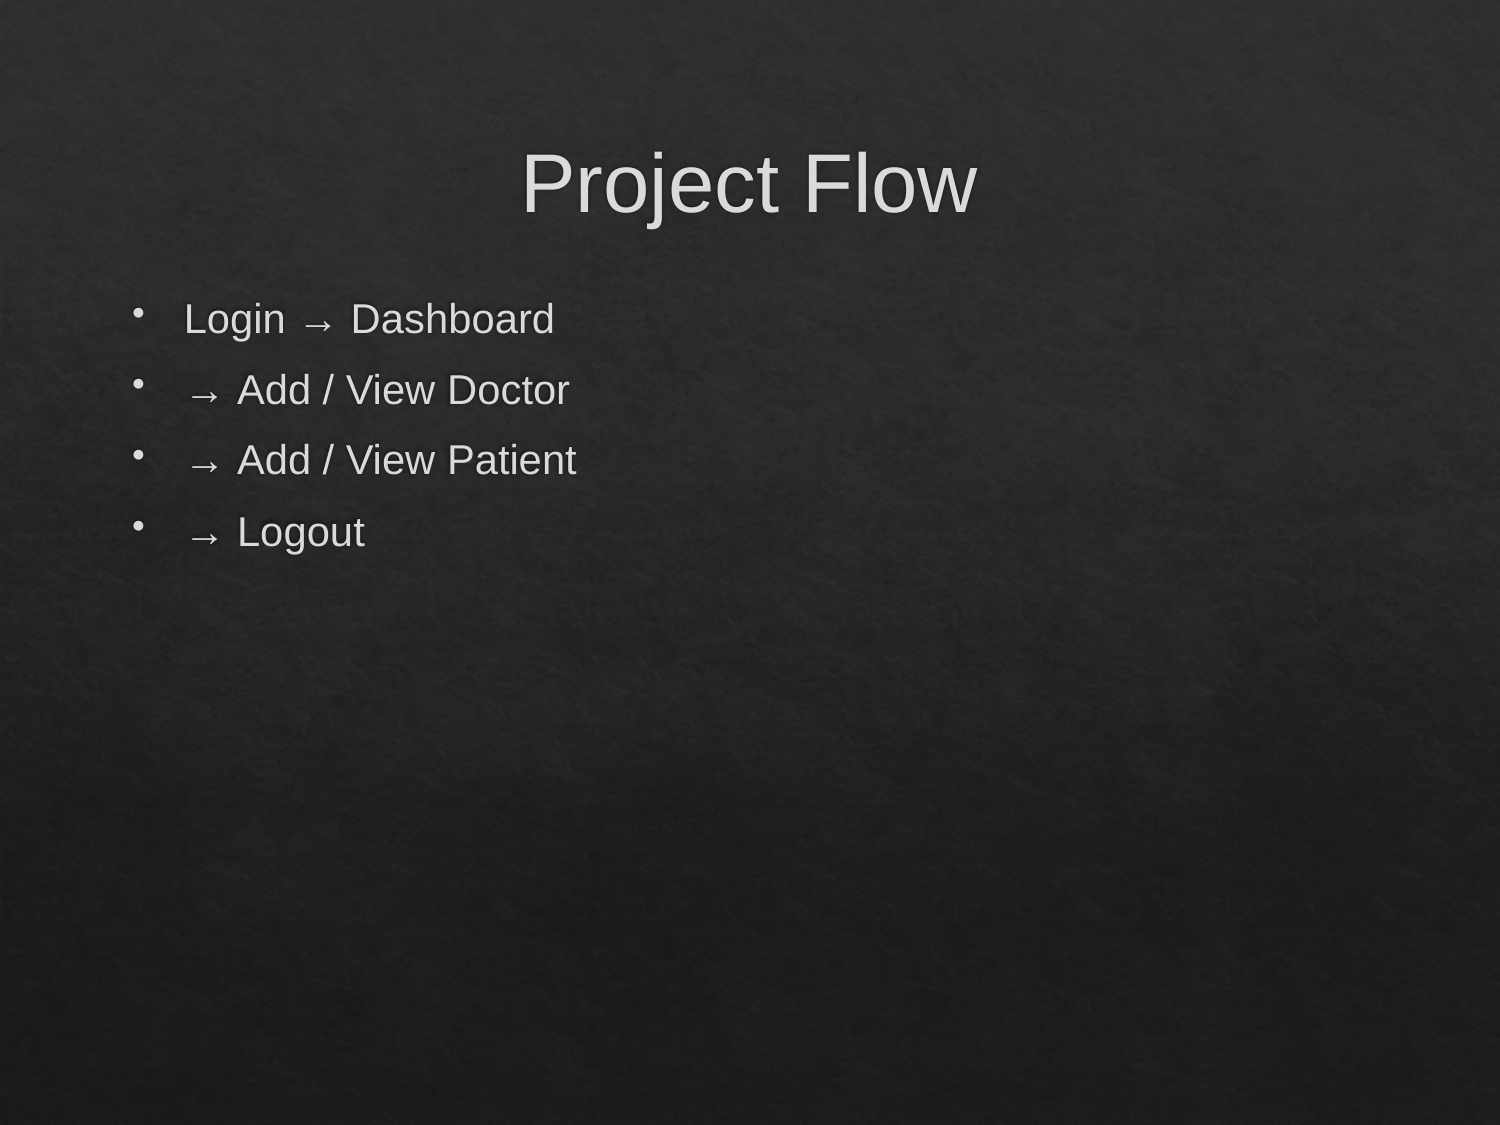

# Project Flow
Login → Dashboard
→ Add / View Doctor
→ Add / View Patient
→ Logout